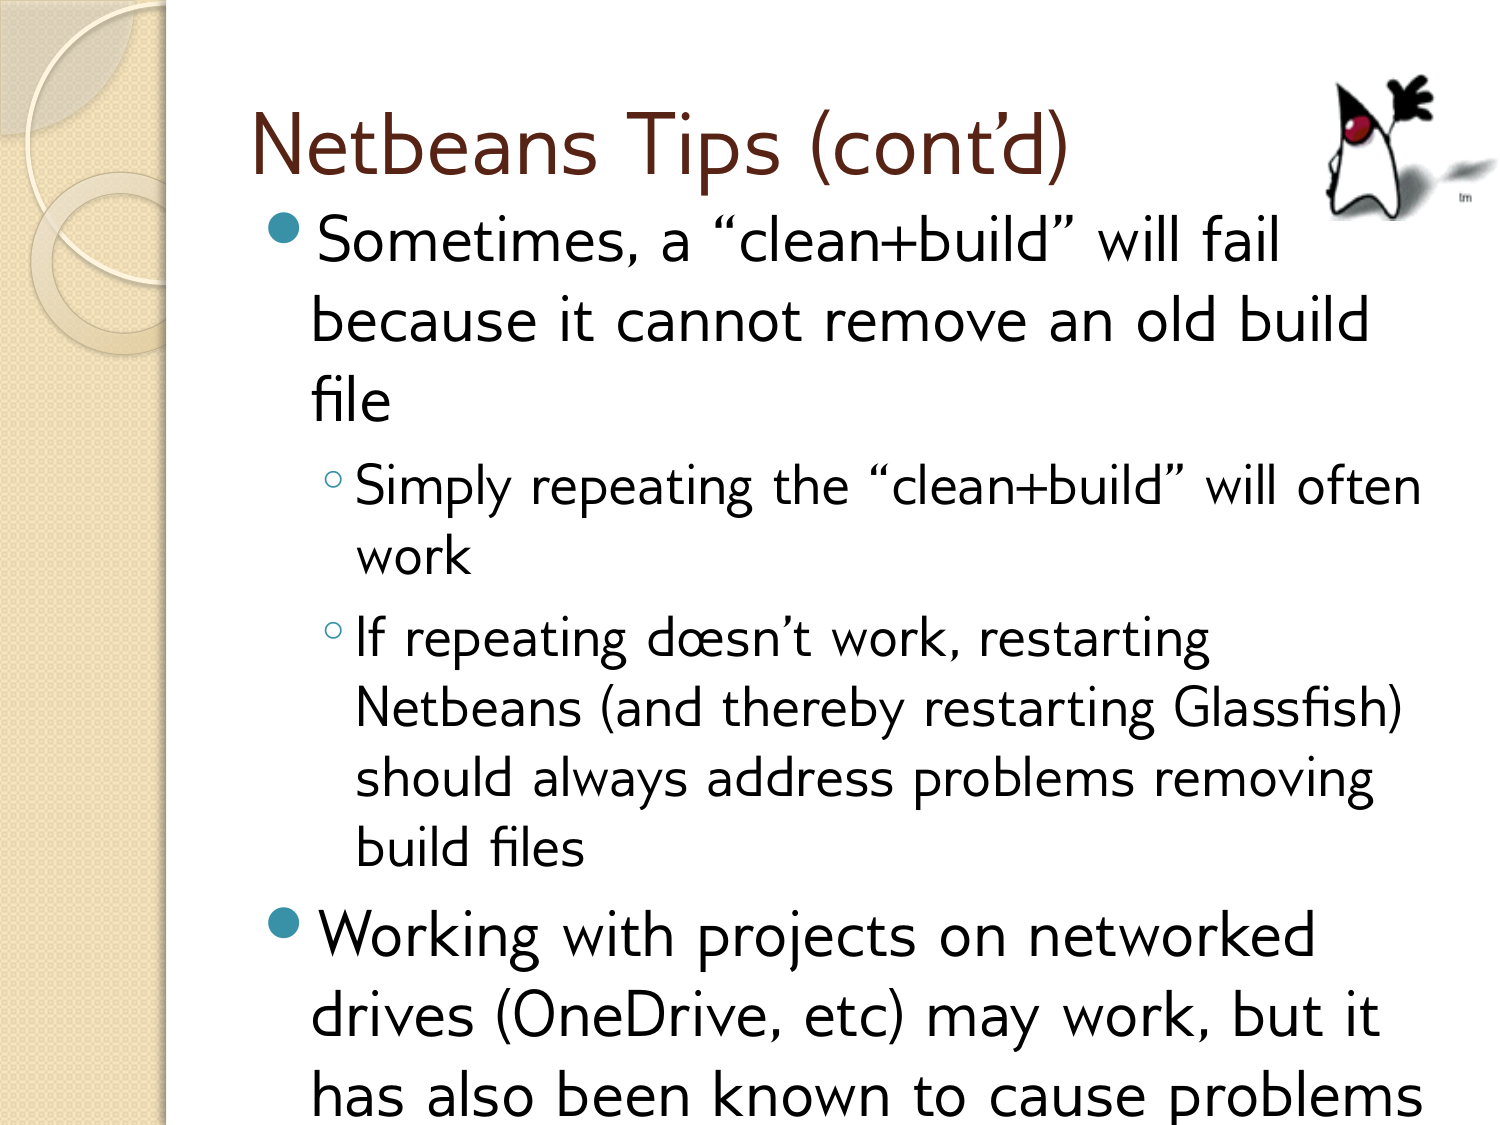

# Netbeans Tips (cont’d)
Sometimes, a “clean+build” will fail because it cannot remove an old build file
Simply repeating the “clean+build” will often work
If repeating doesn’t work, restarting Netbeans (and thereby restarting Glassfish) should always address problems removing build files
Working with projects on networked drives (OneDrive, etc) may work, but it has also been known to cause problems with Netbeans